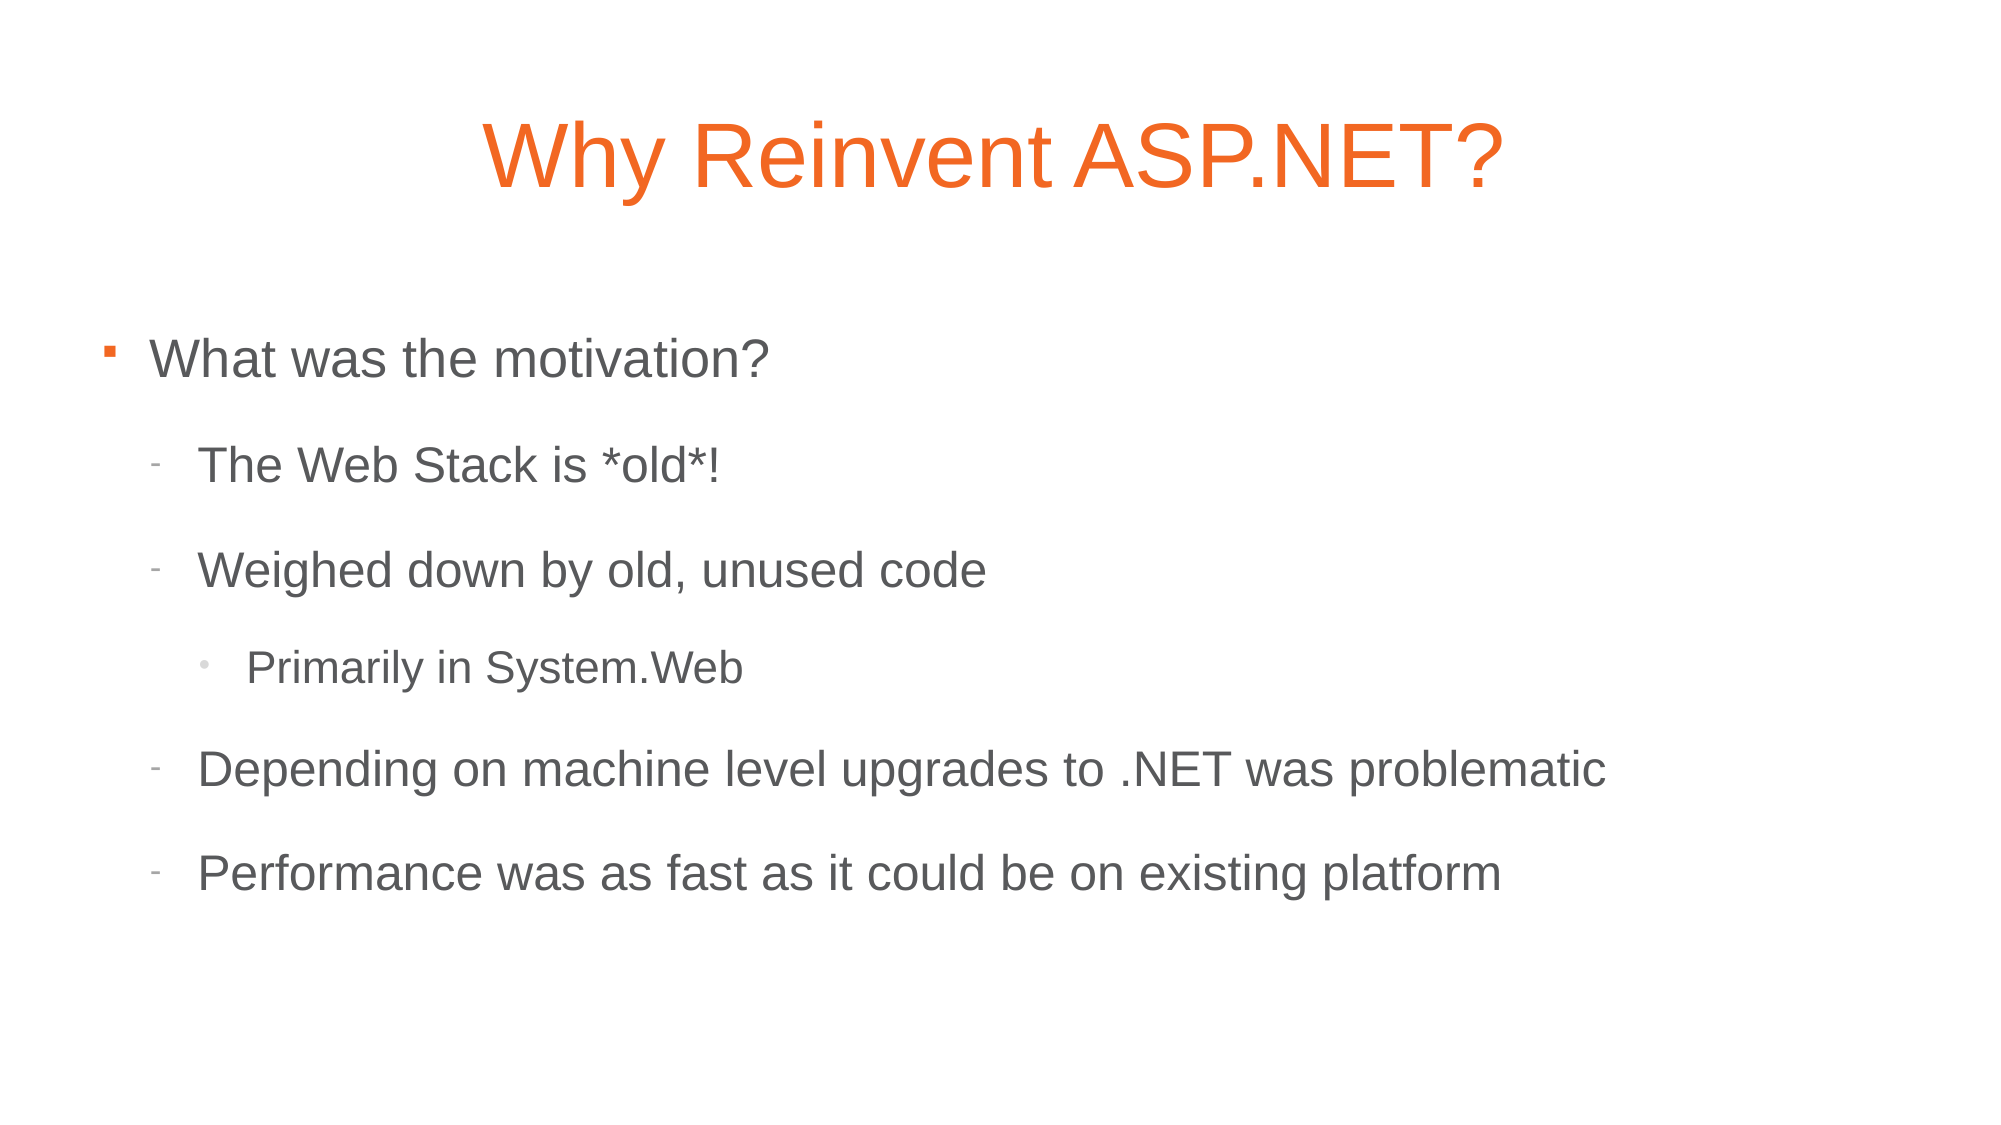

# Why Reinvent ASP.NET?
What was the motivation?
The Web Stack is *old*!
Weighed down by old, unused code
Primarily in System.Web
Depending on machine level upgrades to .NET was problematic
Performance was as fast as it could be on existing platform